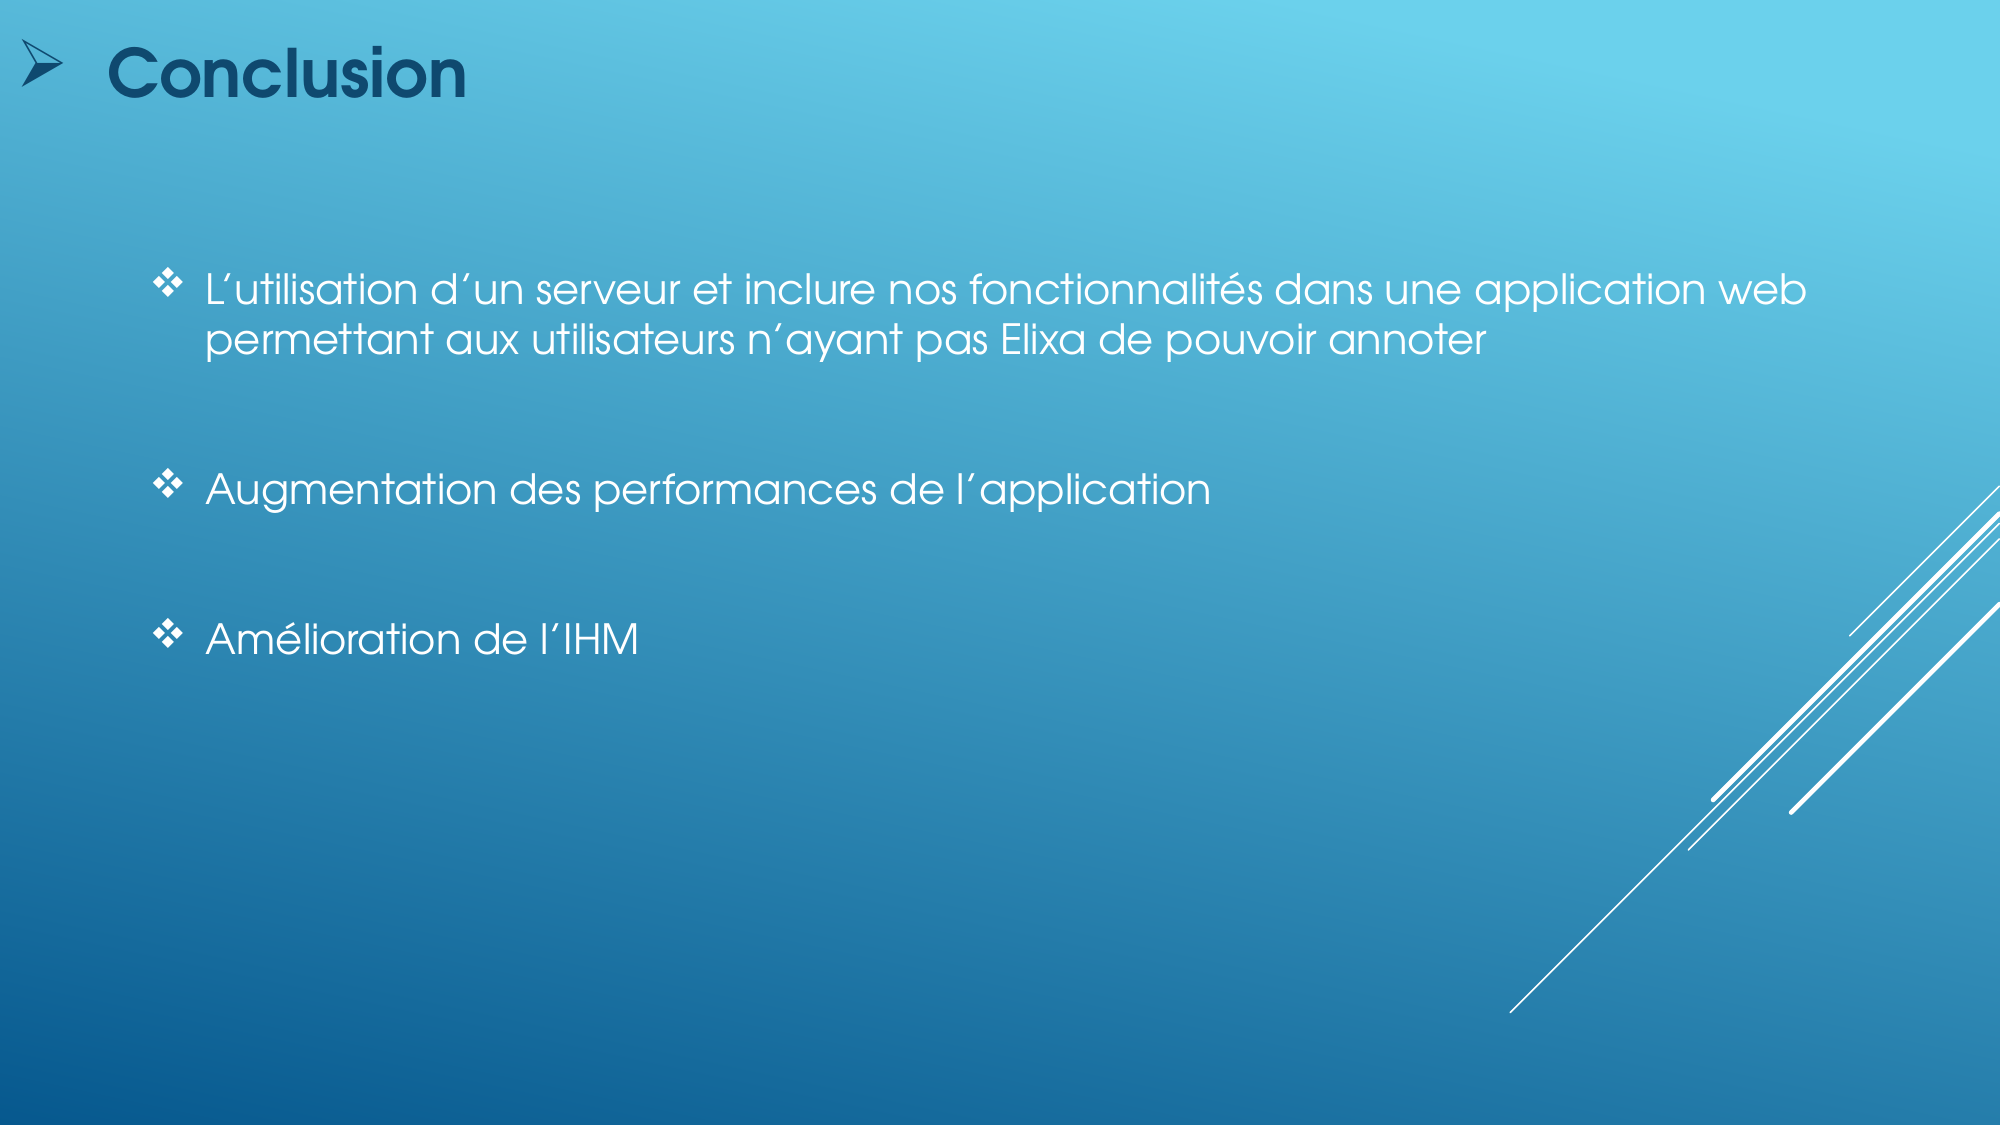

Conclusion

L’utilisation d’un serveur et inclure nos fonctionnalités dans une application web permettant aux utilisateurs n’ayant pas Elixa de pouvoir annoter

Augmentation des performances de l’application

Amélioration de l’IHM